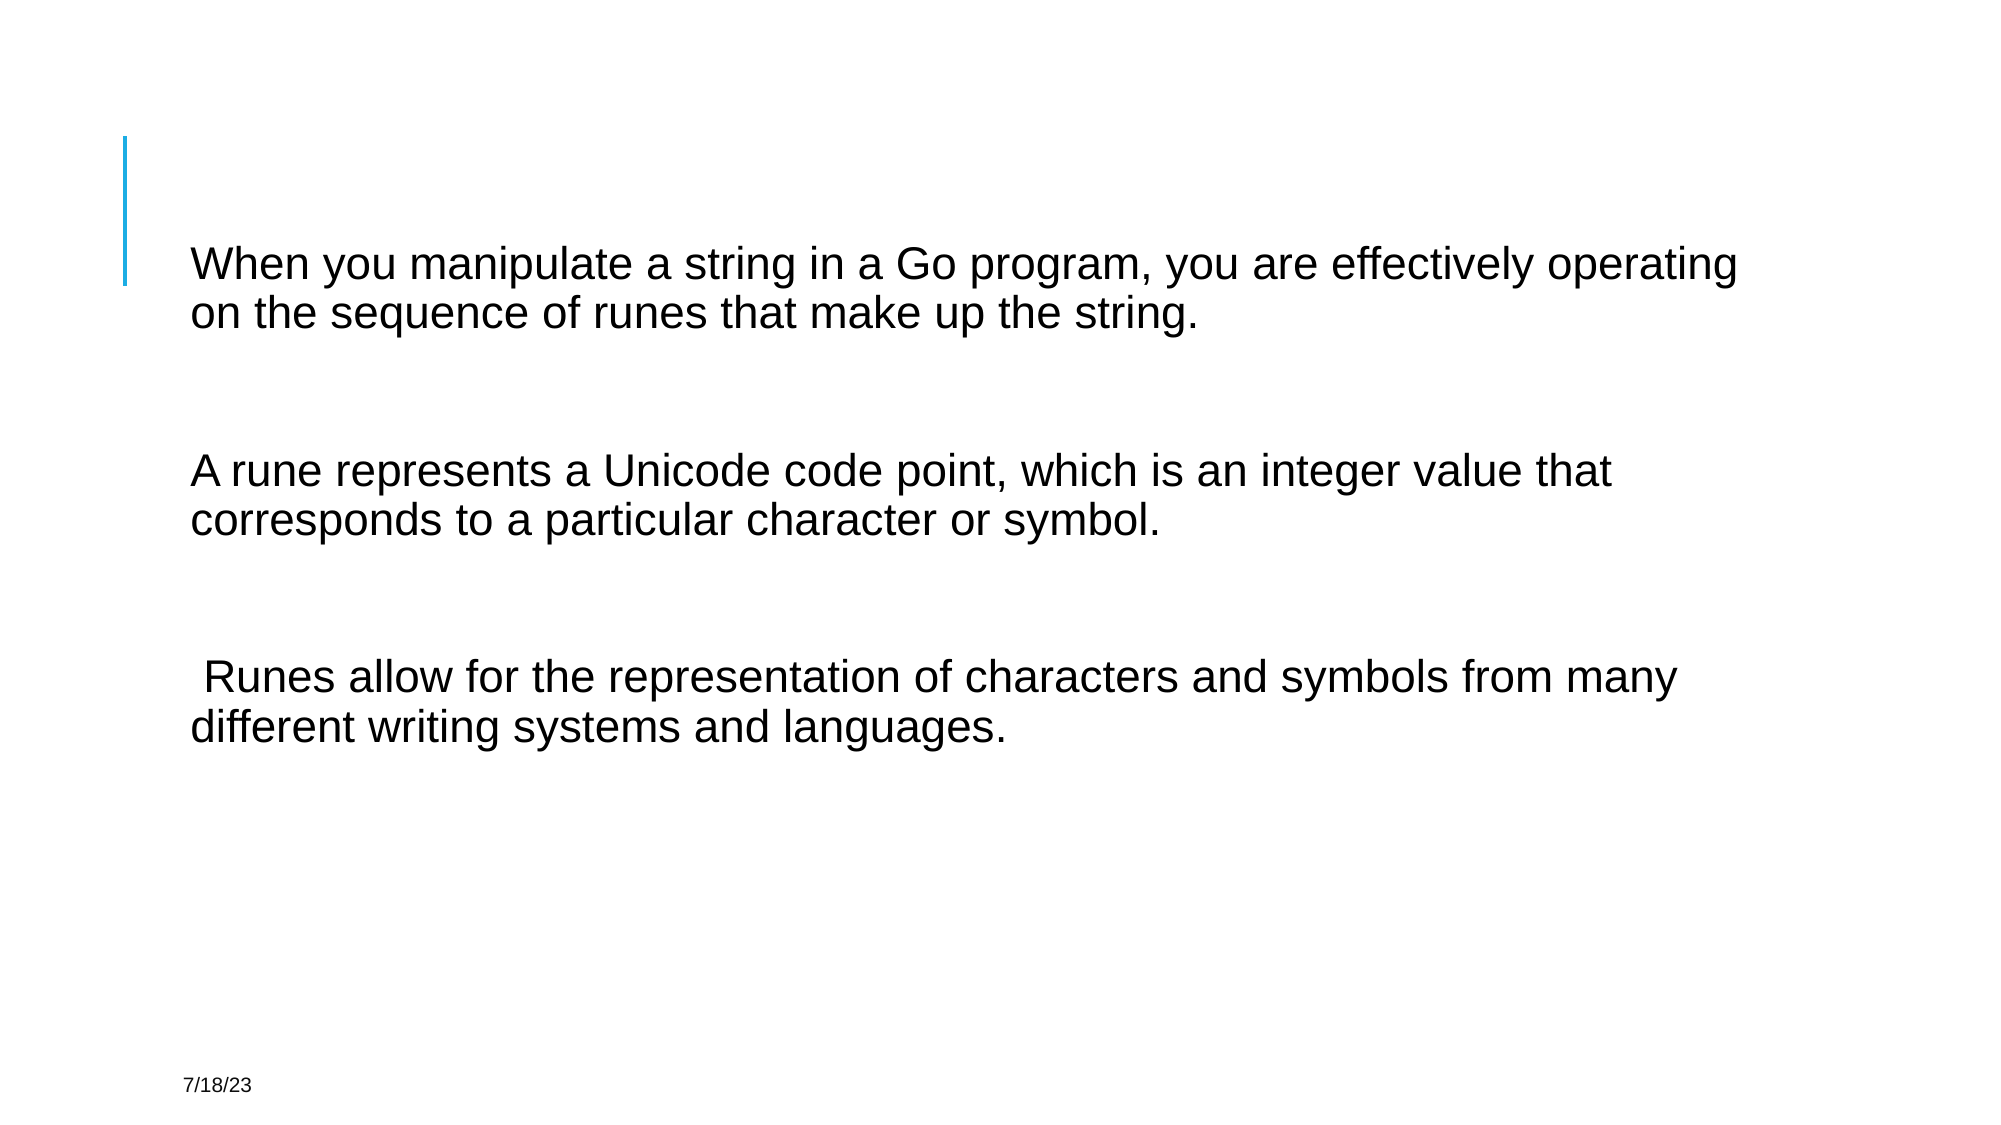

When you manipulate a string in a Go program, you are effectively operating on the sequence of runes that make up the string.

A rune represents a Unicode code point, which is an integer value that corresponds to a particular character or symbol.

 Runes allow for the representation of characters and symbols from many different writing systems and languages.
7/18/23